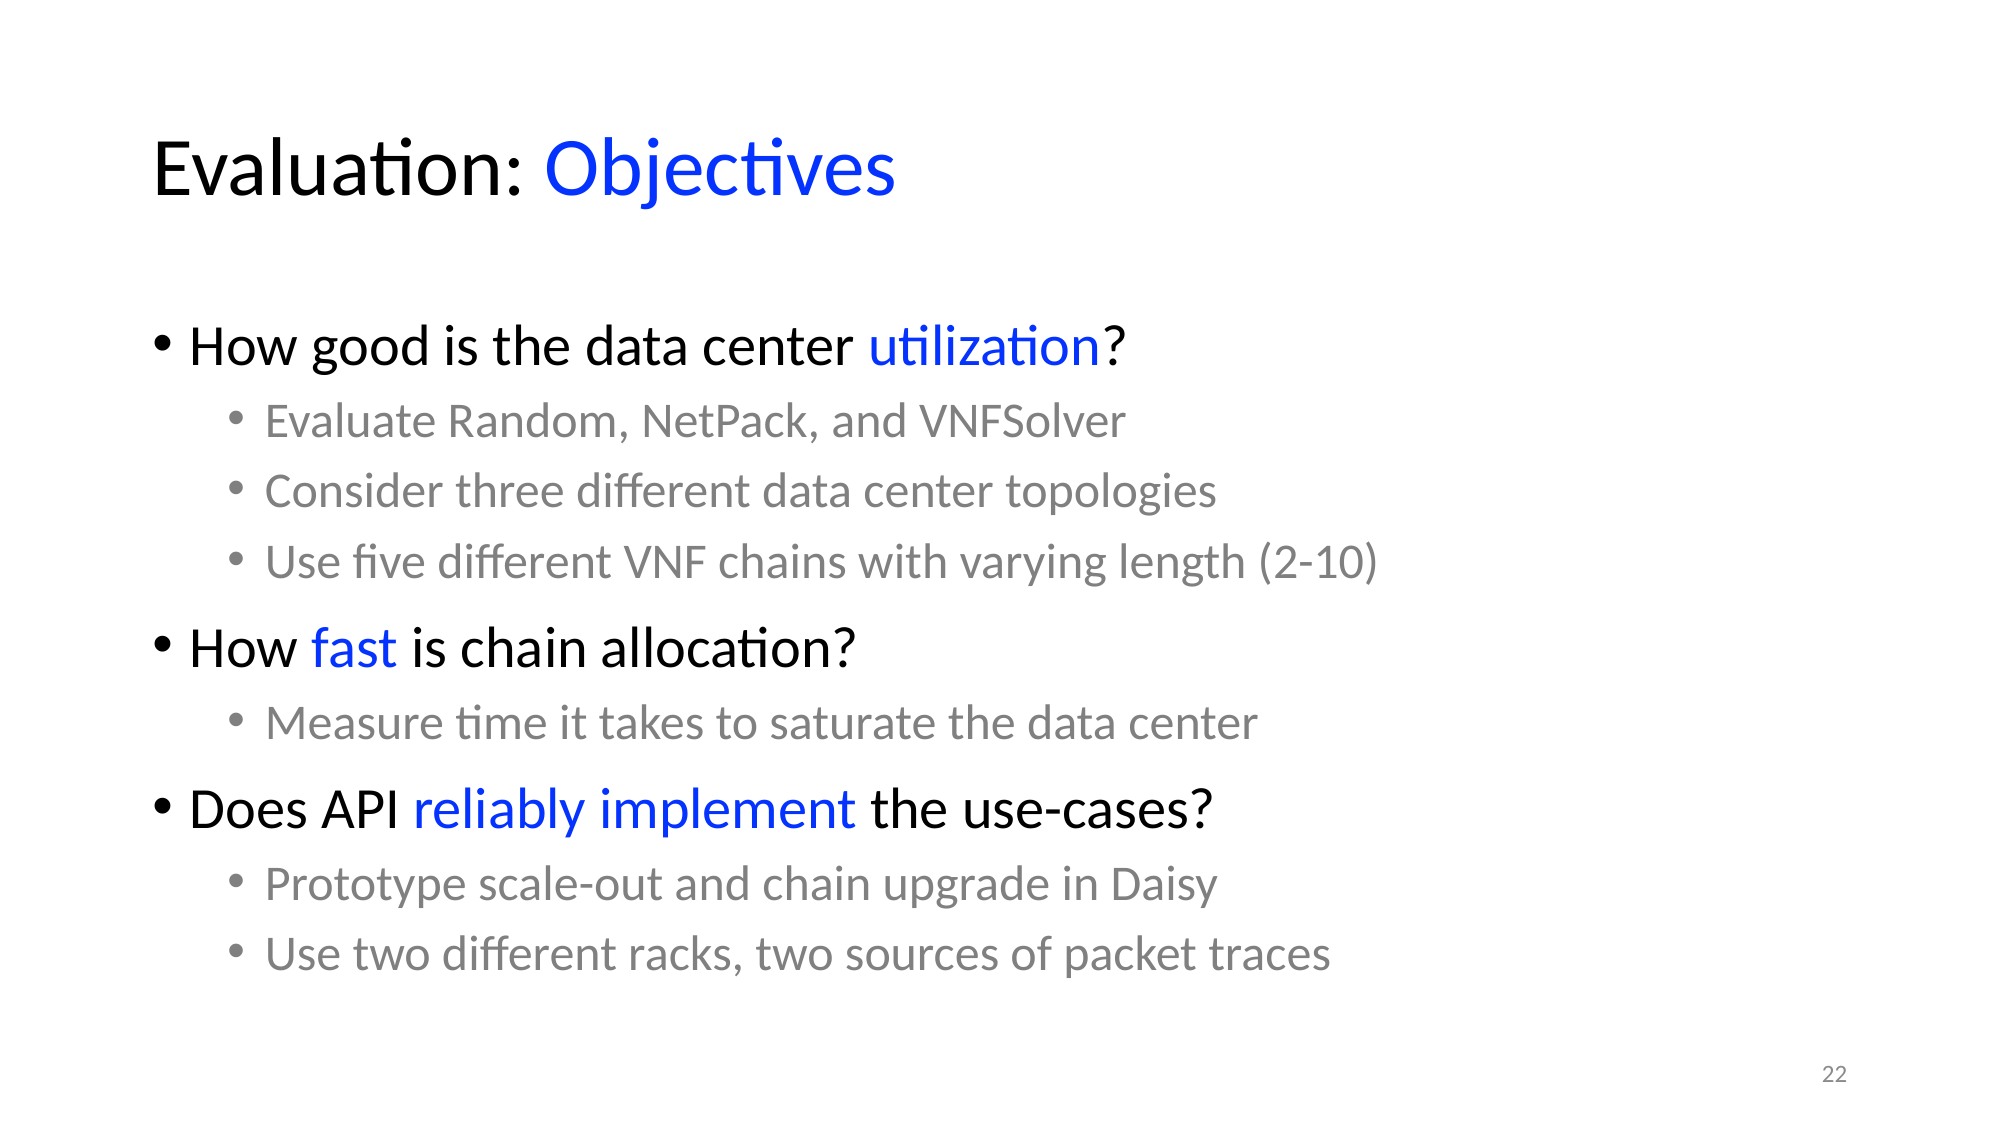

# Evaluation: Objectives
How good is the data center utilization?
Evaluate Random, NetPack, and VNFSolver
Consider three different data center topologies
Use five different VNF chains with varying length (2-10)
How fast is chain allocation?
Measure time it takes to saturate the data center
Does API reliably implement the use-cases?
Prototype scale-out and chain upgrade in Daisy
Use two different racks, two sources of packet traces
22